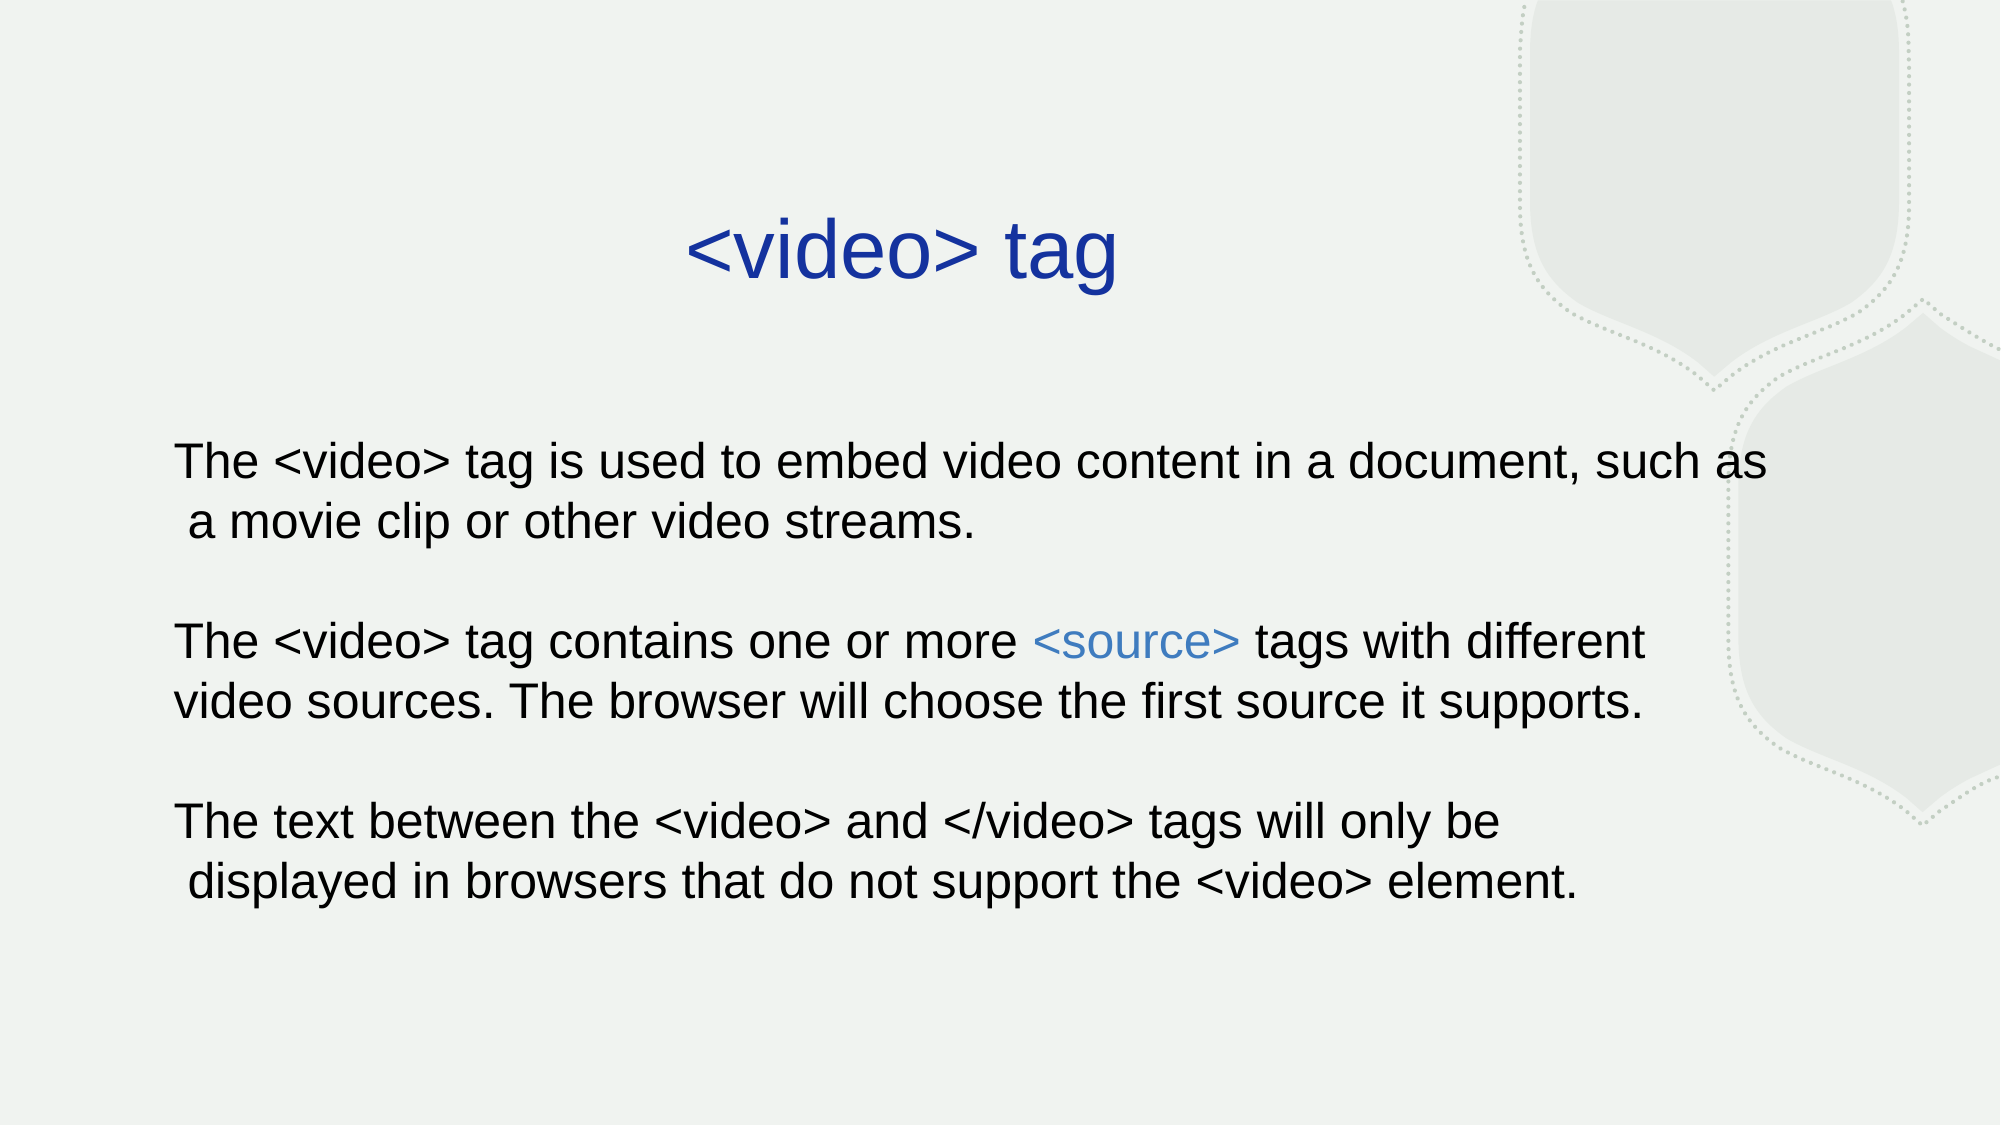

# <video> tag
The <video> tag is used to embed video content in a document, such as
 a movie clip or other video streams.

The <video> tag contains one or more <source> tags with different
video sources. The browser will choose the first source it supports.

The text between the <video> and </video> tags will only be
 displayed in browsers that do not support the <video> element.